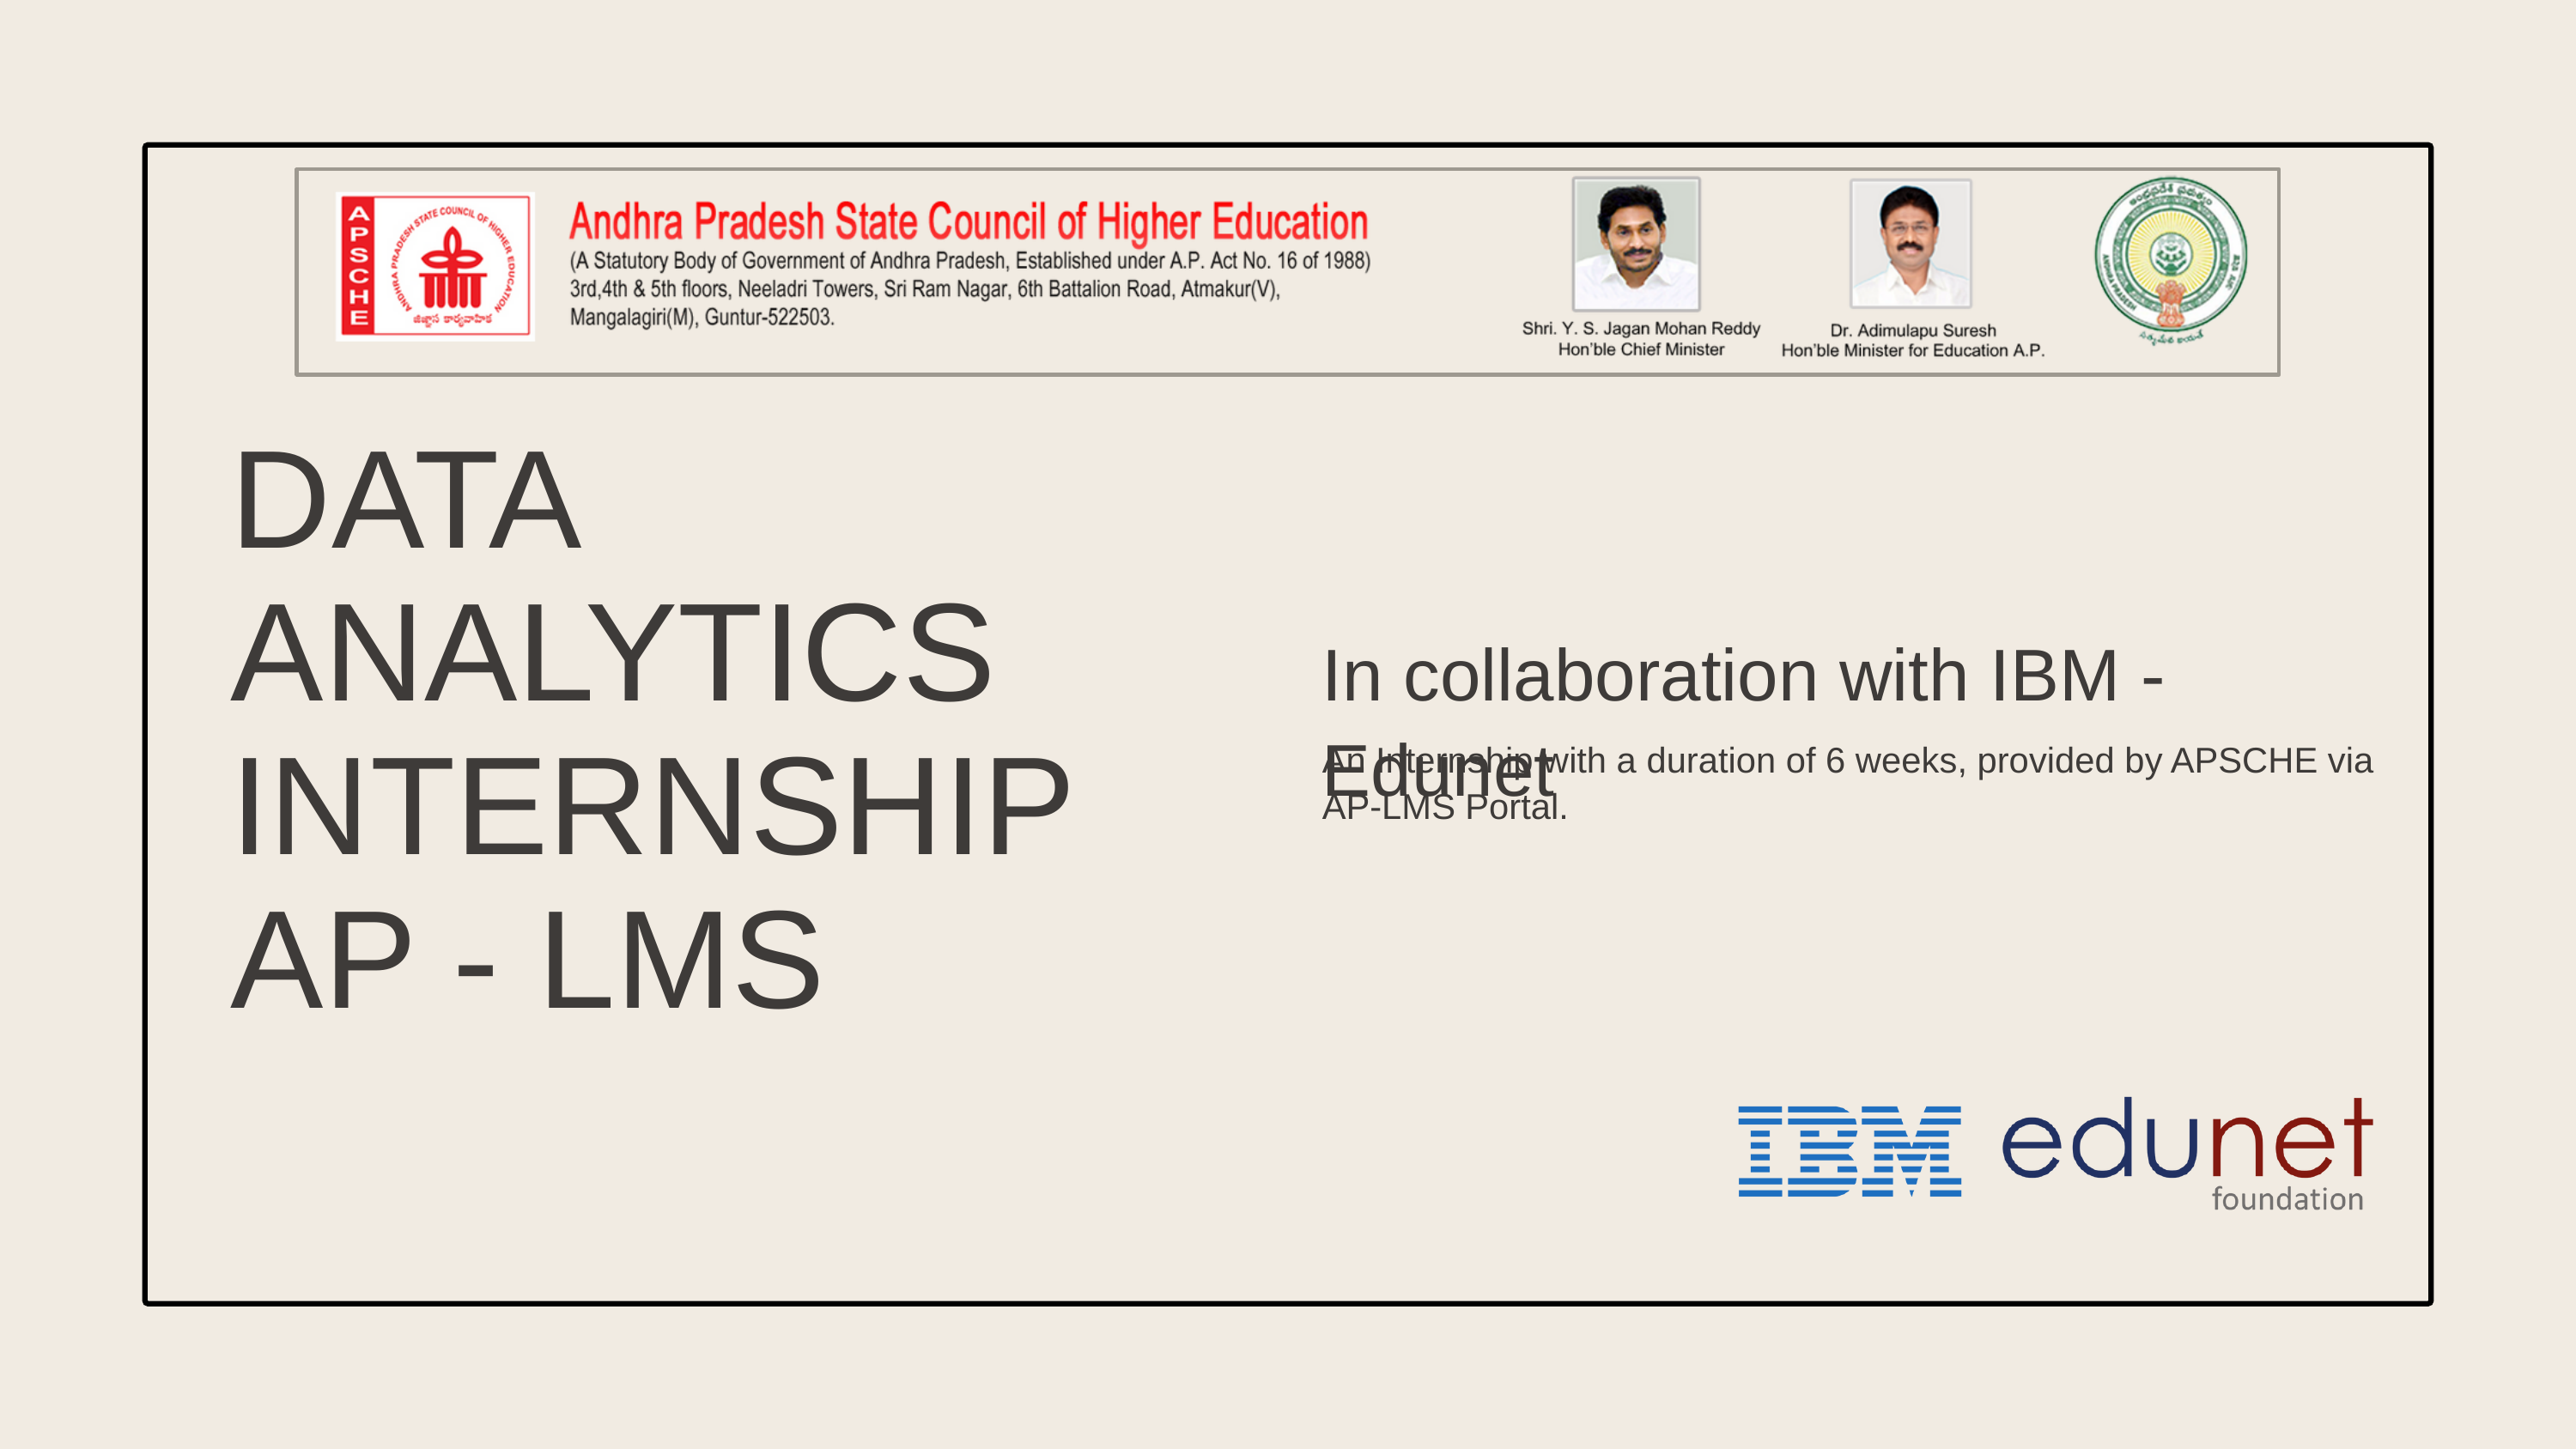

DATA  ANALYTICS  INTERNSHIP
AP - LMS
In collaboration with IBM - Edunet
An Internship with a duration of 6 weeks, provided by APSCHE via AP-LMS Portal.